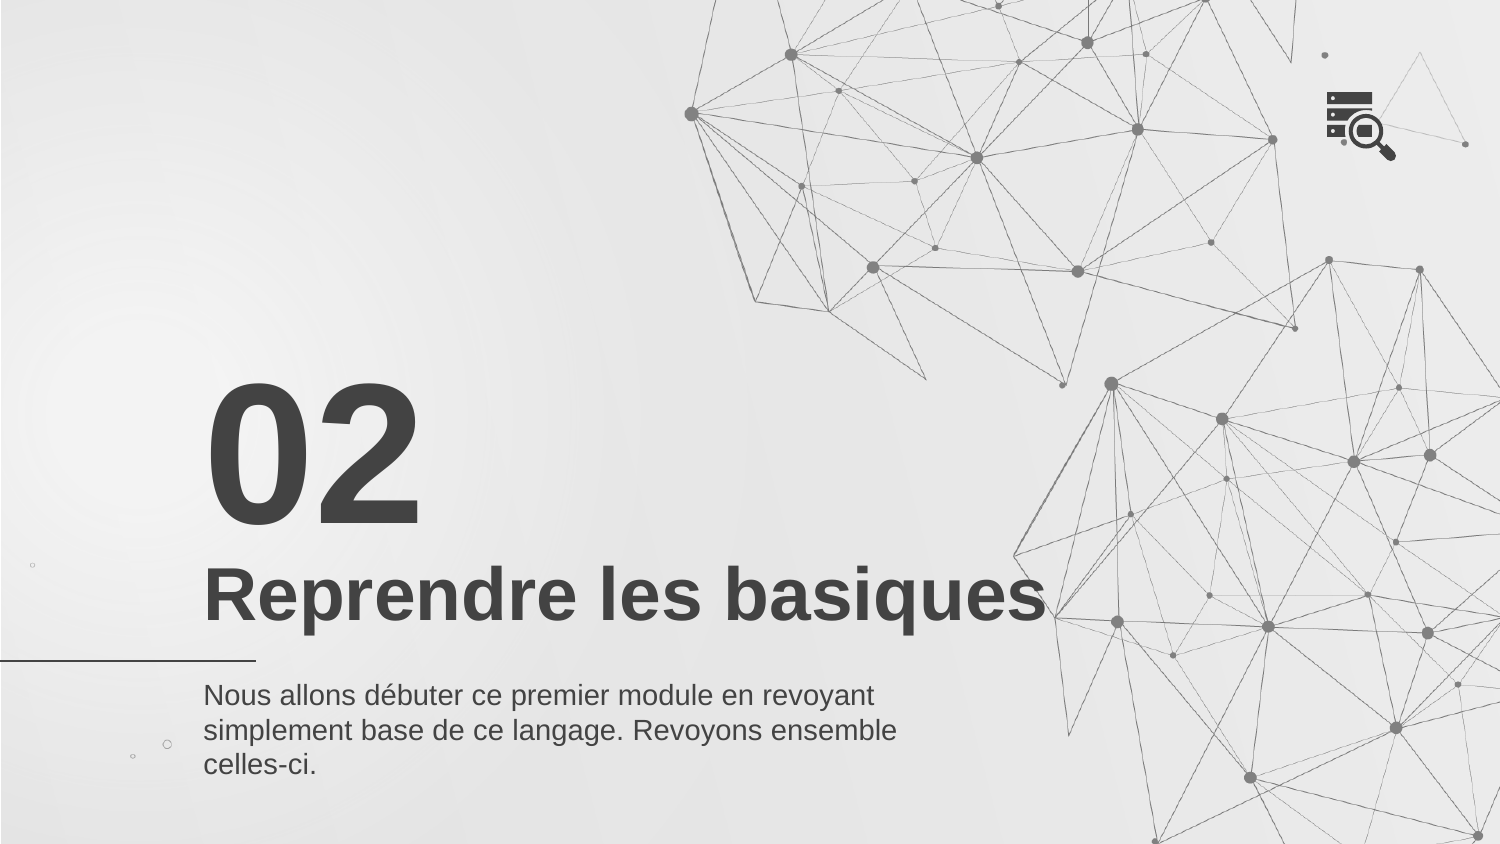

02
# Reprendre les basiques
Nous allons débuter ce premier module en revoyant simplement base de ce langage. Revoyons ensemble celles-ci.